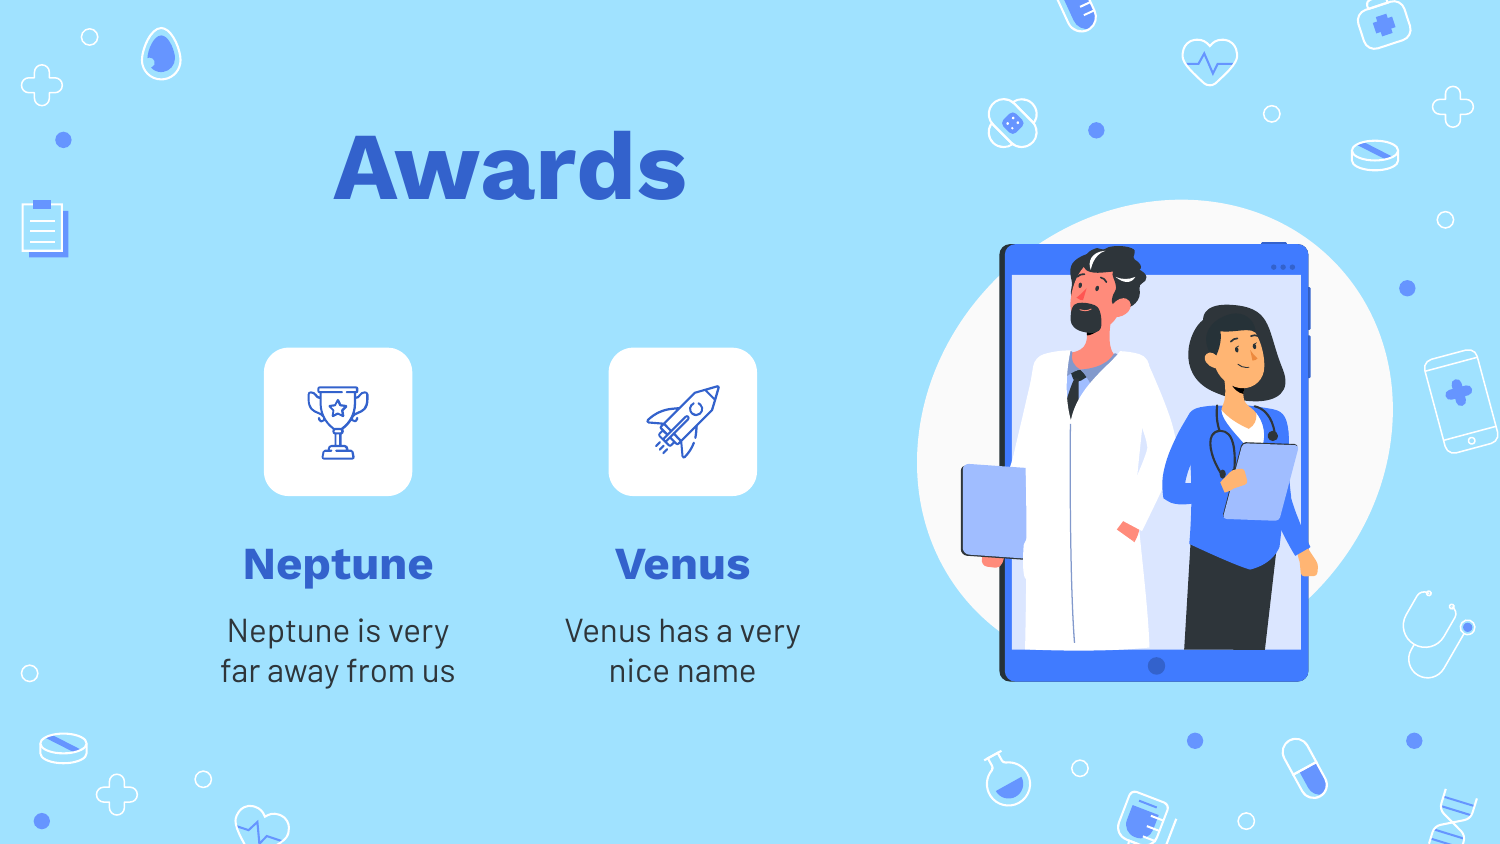

# Awards

Venus
Neptune
Venus has a very nice name
Neptune is very far away from us